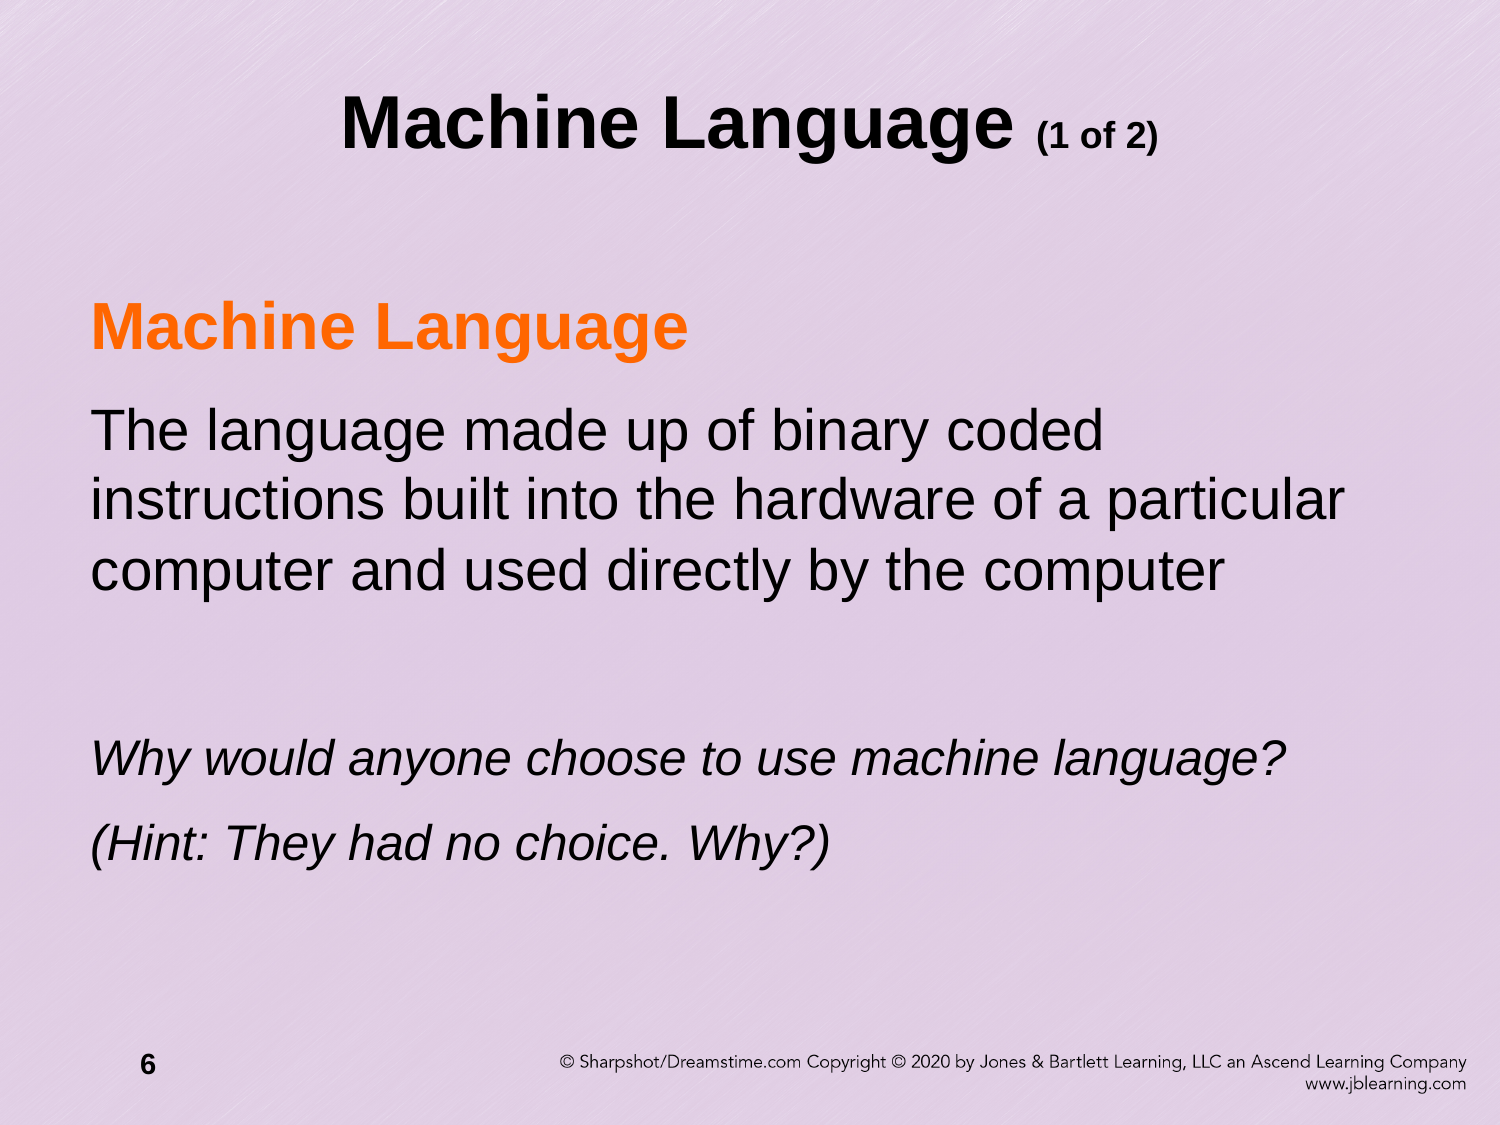

# Machine Language (1 of 2)
Machine Language
The language made up of binary coded instructions built into the hardware of a particular computer and used directly by the computer

Why would anyone choose to use machine language?
(Hint: They had no choice. Why?)

Why would anyone choose to use machine language?
(Hint: they had no choice.  Why?)
6